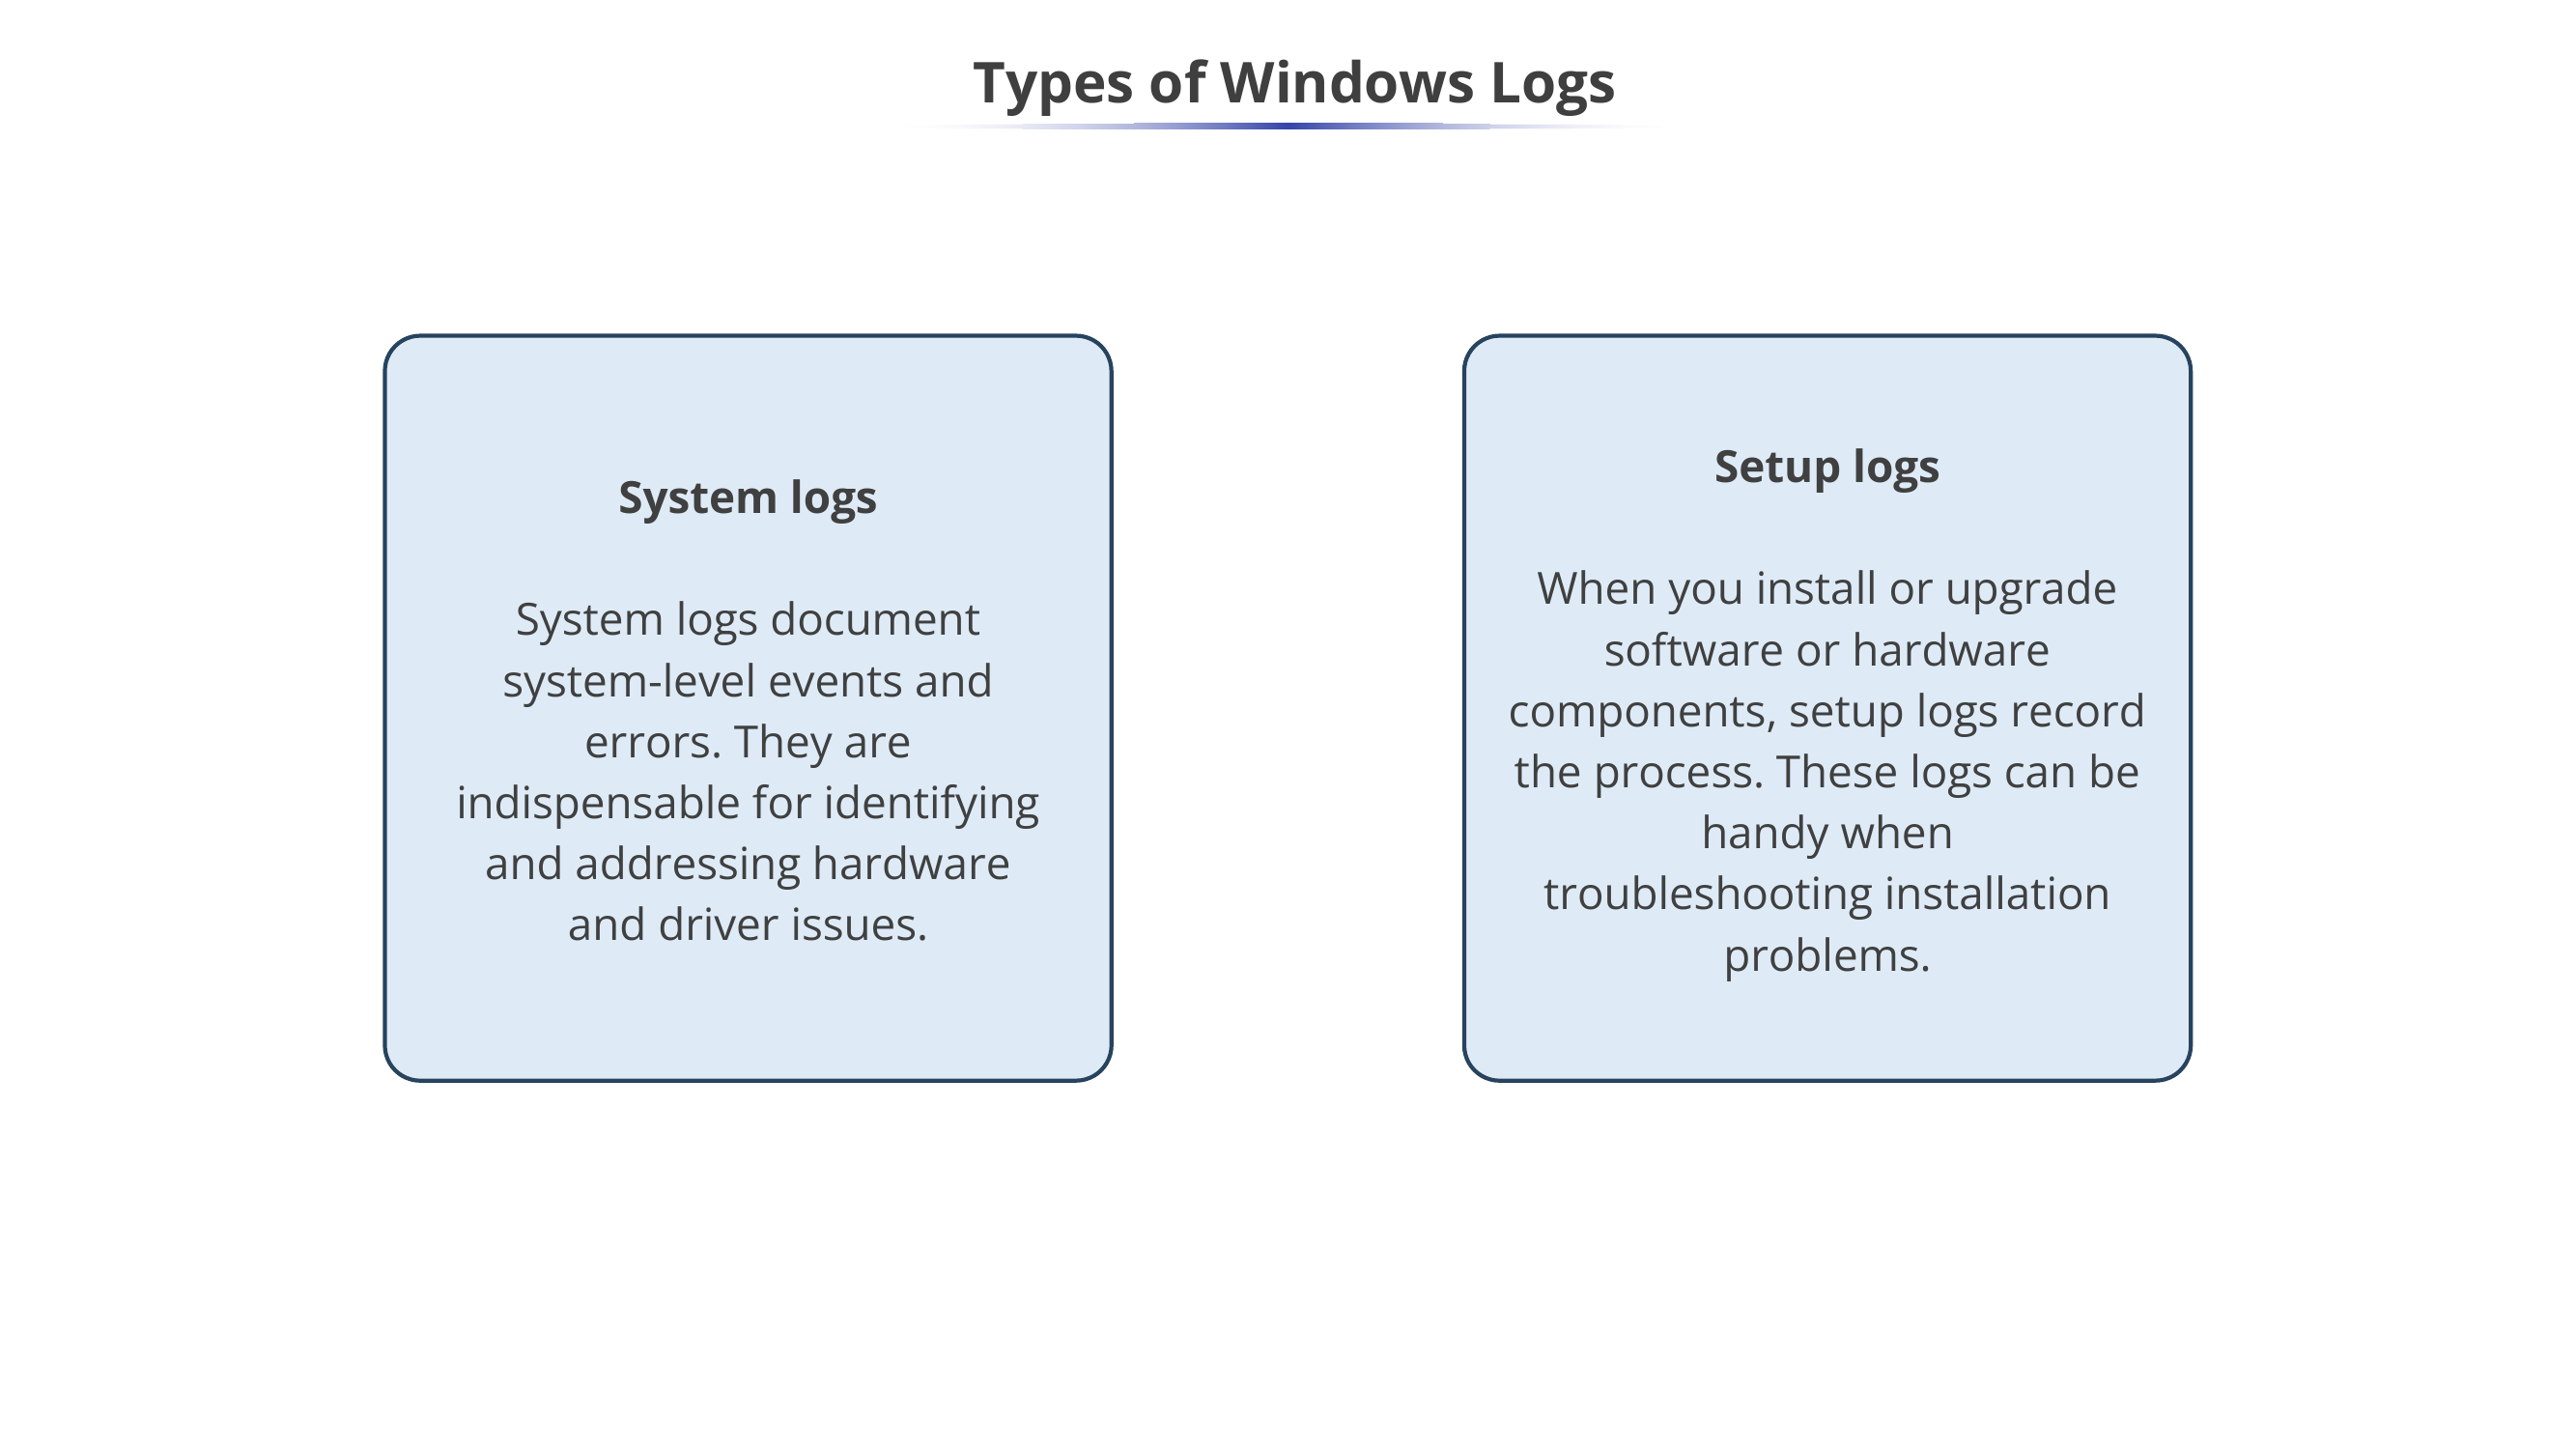

# Types of Windows Logs

Setup logs

When you install or upgrade software or hardware components, setup logs record the process. These logs can be handy when troubleshooting installation problems.

System logs

System logs document system-level events and errors. They are indispensable for identifying and addressing hardware and driver issues.